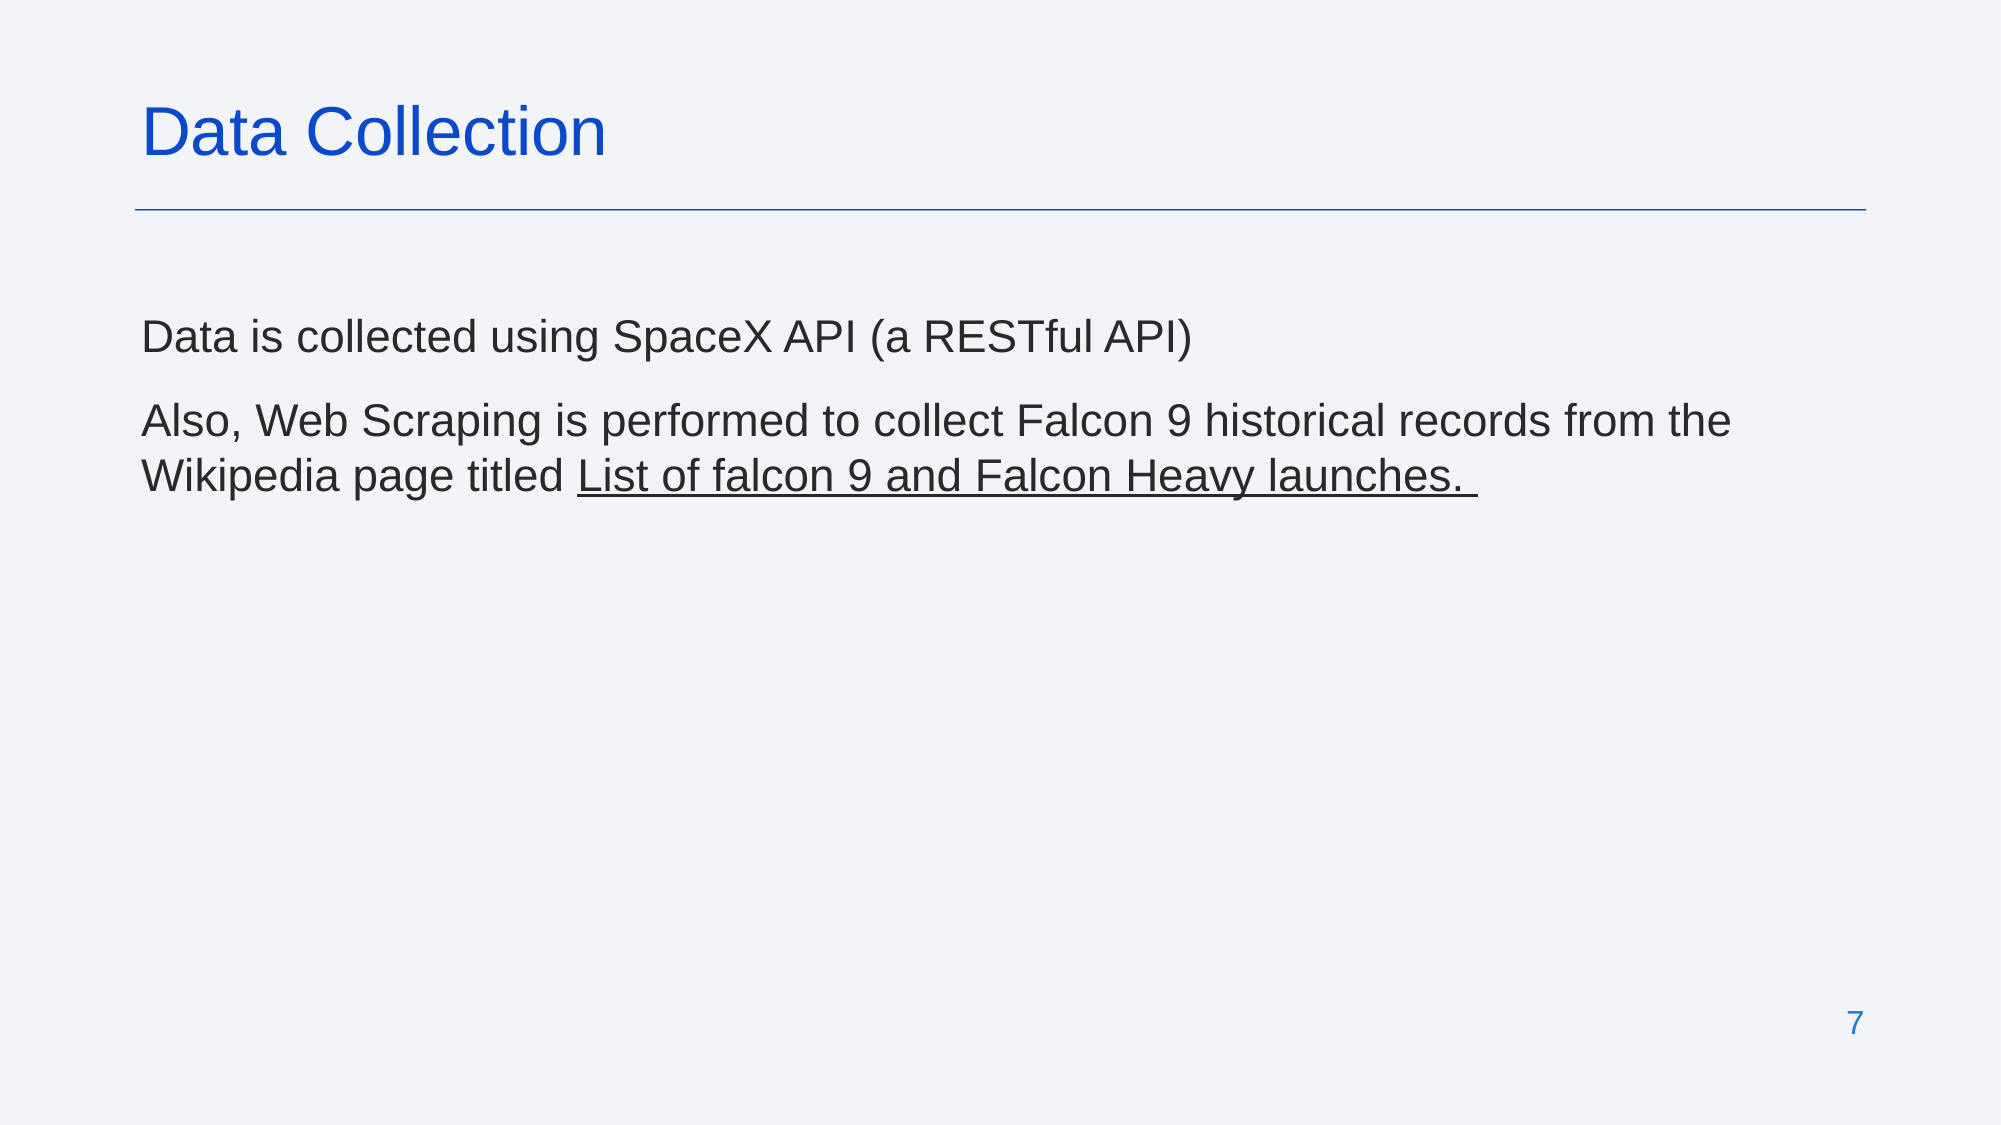

Data Collection
Data is collected using SpaceX API (a RESTful API)
Also, Web Scraping is performed to collect Falcon 9 historical records from the Wikipedia page titled List of falcon 9 and Falcon Heavy launches.

7